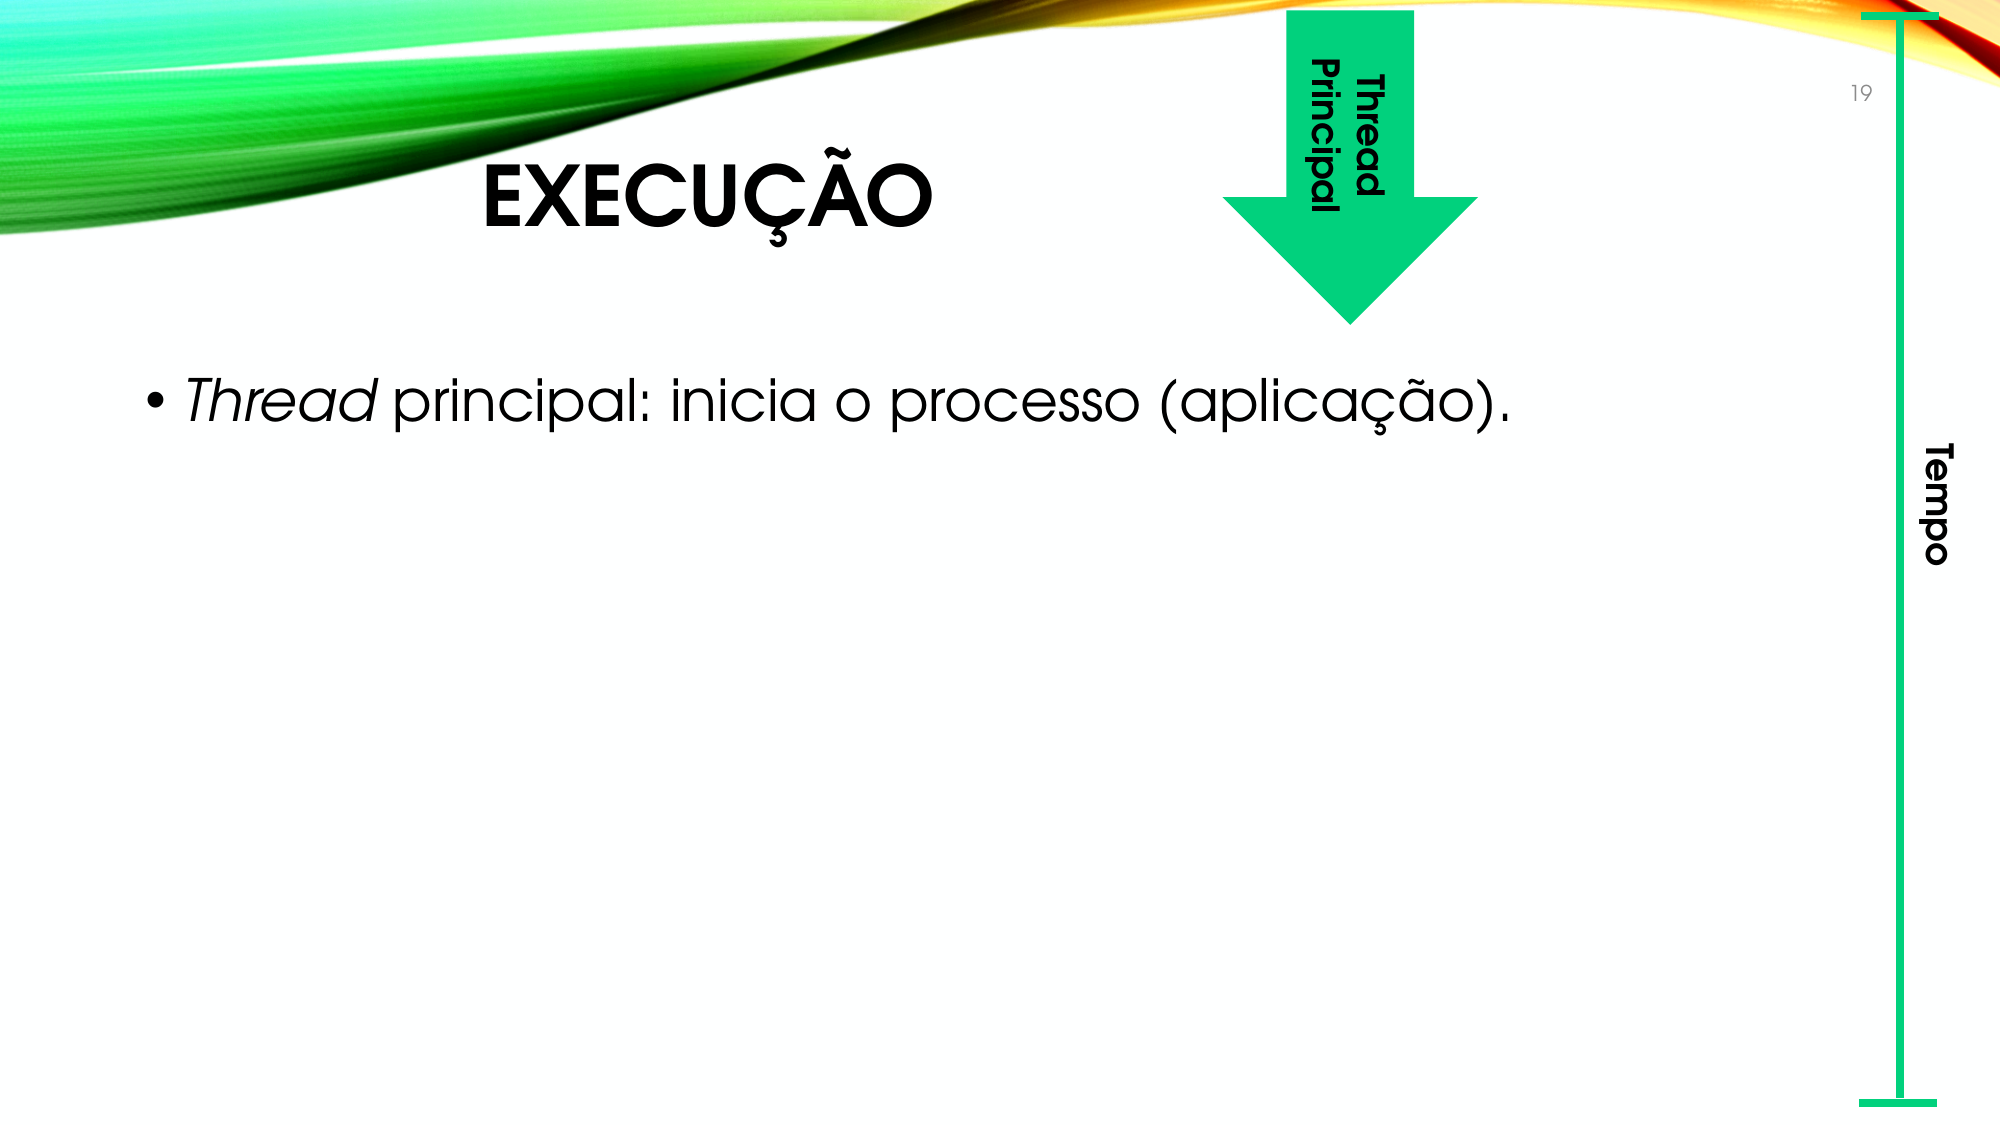

Thread Principal
19
# Execução
Thread principal: inicia o processo (aplicação).
Tempo